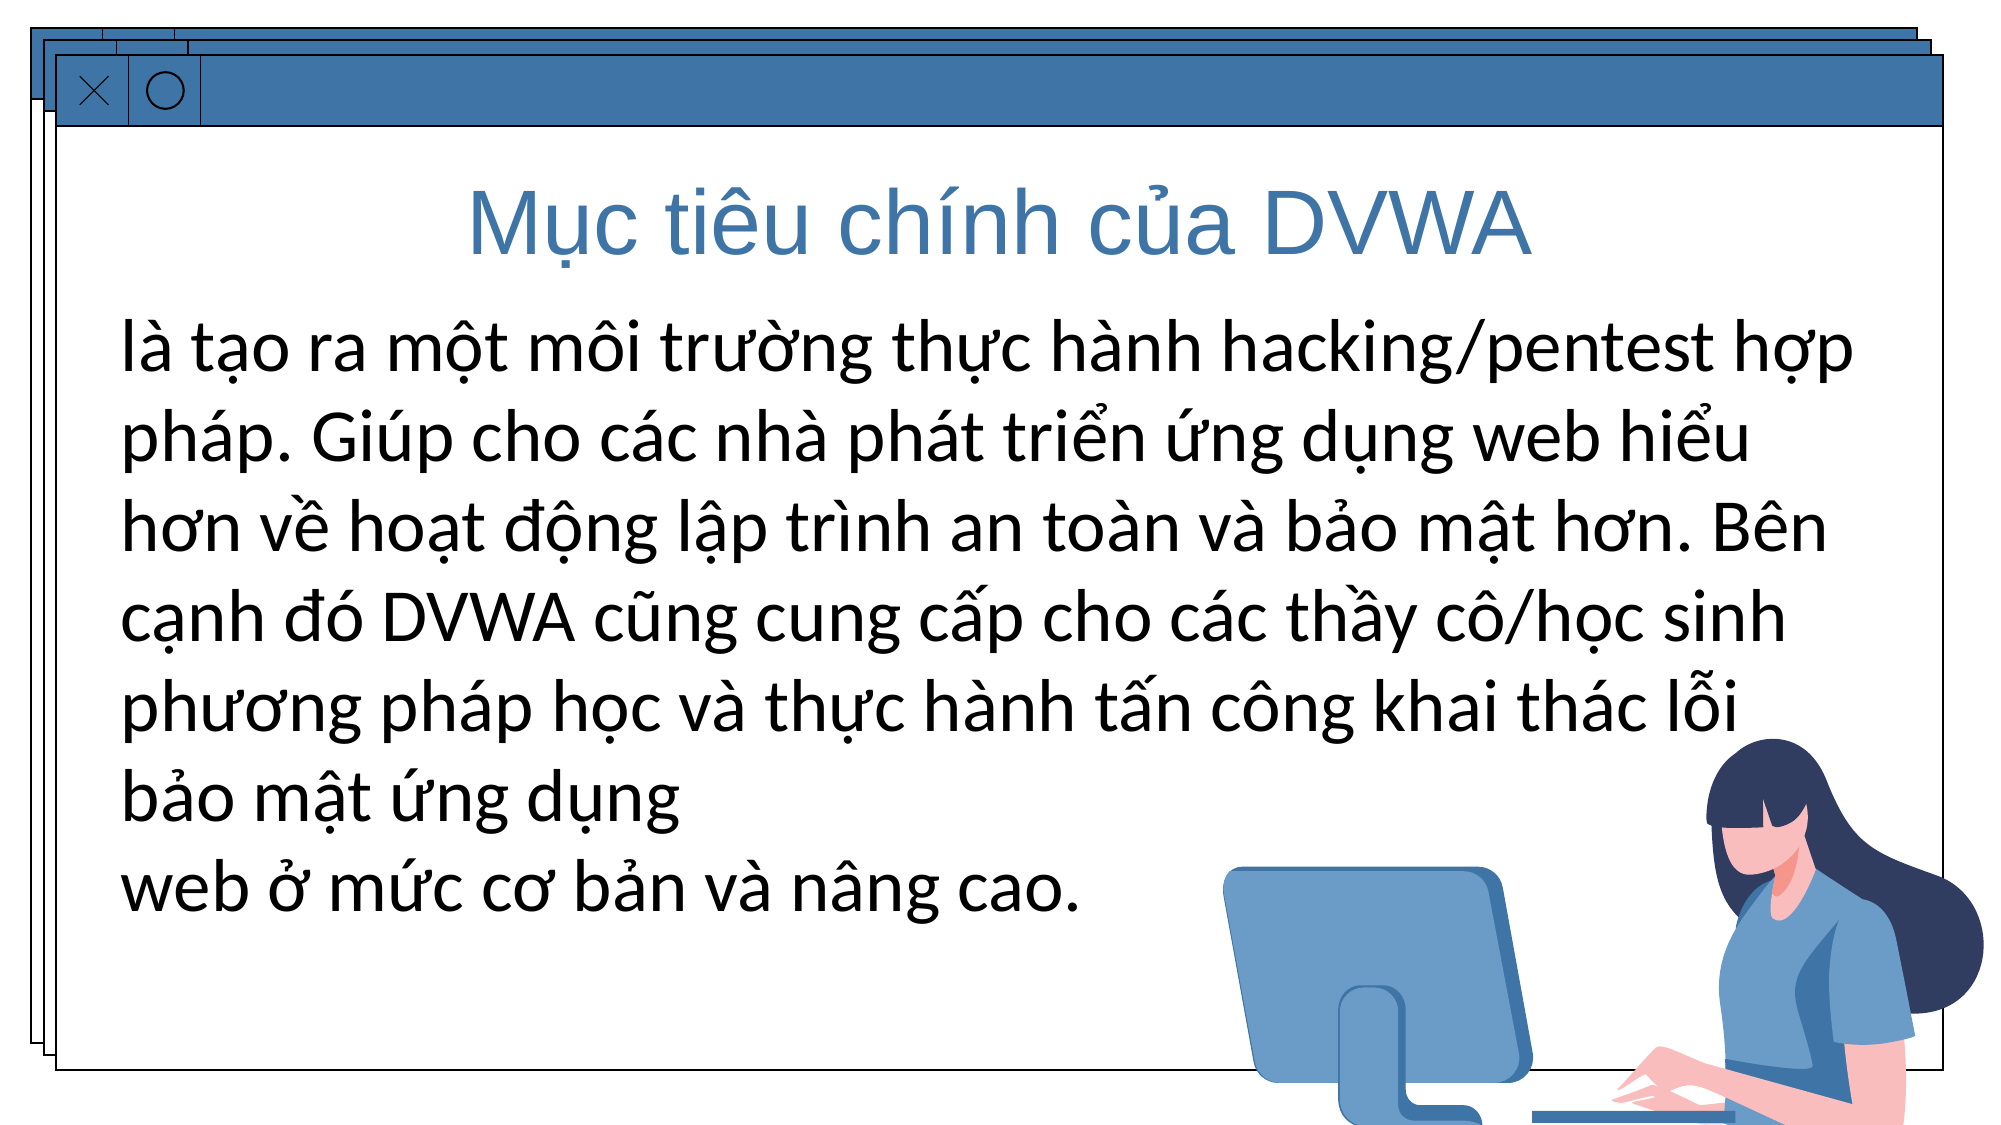

Mục tiêu chính của DVWA
là tạo ra một môi trường thực hành hacking/pentest hợp pháp. Giúp cho các nhà phát triển ứng dụng web hiểu hơn về hoạt động lập trình an toàn và bảo mật hơn. Bên cạnh đó DVWA cũng cung cấp cho các thầy cô/học sinh phương pháp học và thực hành tấn công khai thác lỗi bảo mật ứng dụng
web ở mức cơ bản và nâng cao.